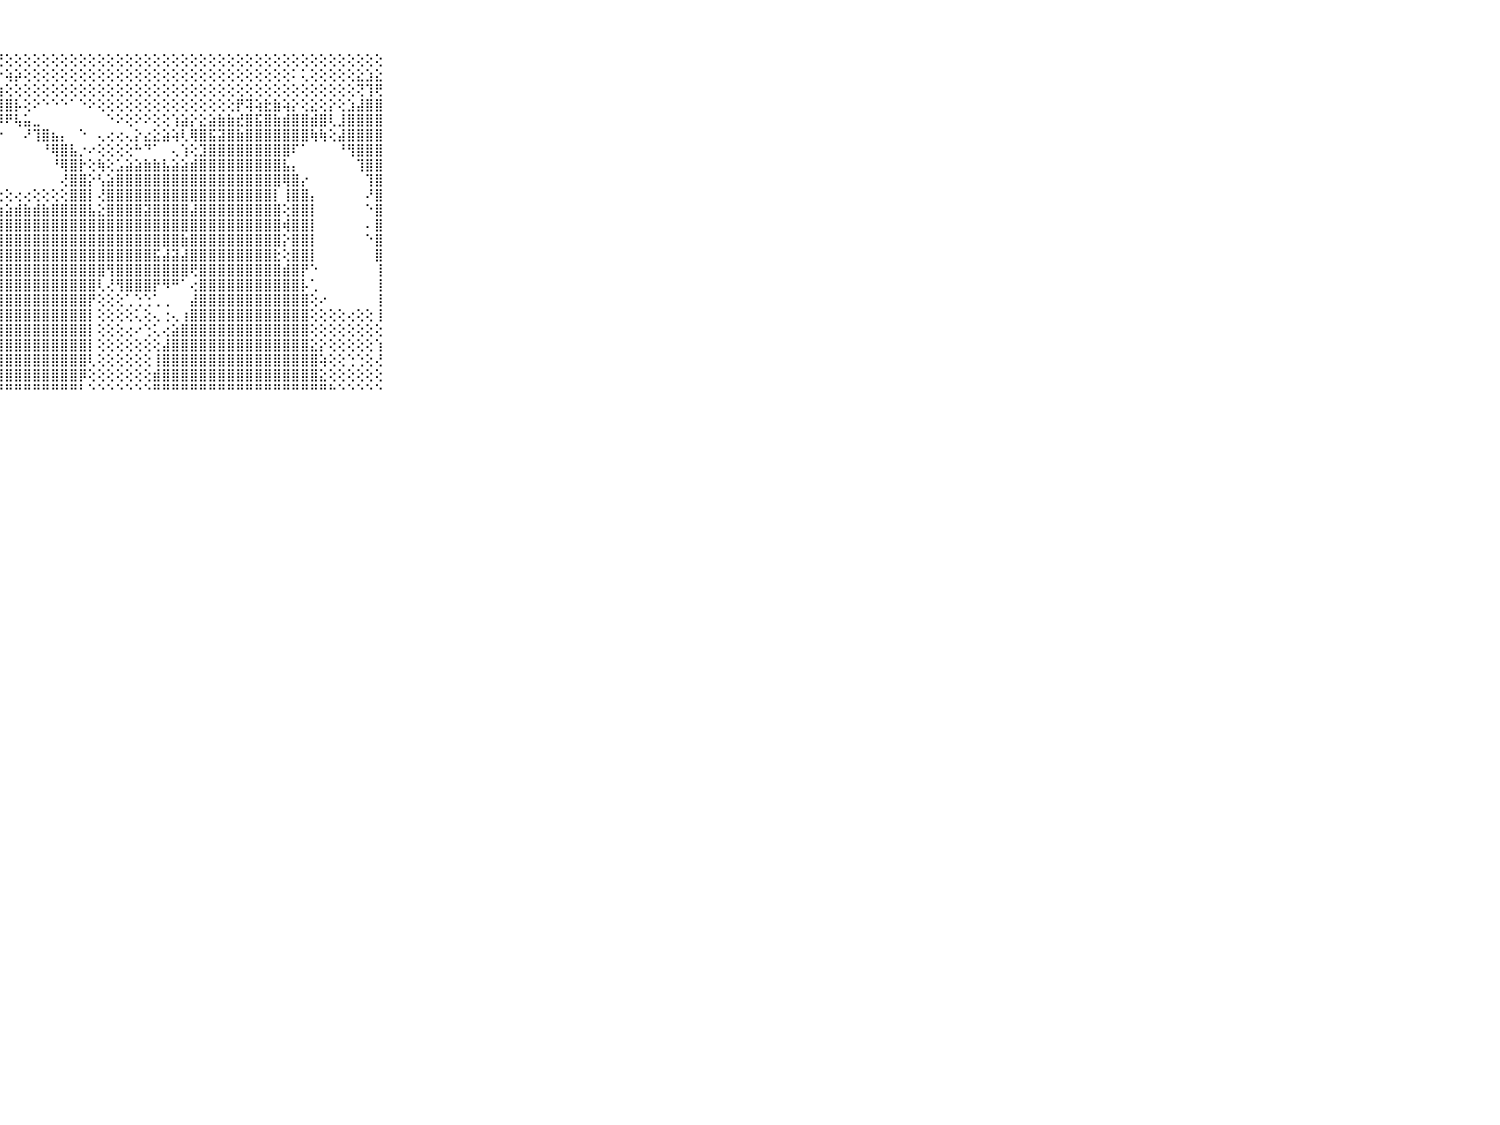

⠀⠀⠀⠀⠀⠀⠀⠀⠀⠀⠀⢕⢕⣕⣵⢗⢕⢵⡕⣝⣱⣇⡵⢕⢕⢕⢕⢜⢕⢕⢕⢕⢕⢕⢕⢕⢕⢕⢕⢕⢕⢕⢕⢕⢕⢕⢕⢕⢕⢕⢕⢕⢕⢕⢕⢕⢕⢕⢕⢕⢕⢕⢕⢕⢕⢕⢕⢕⢕⠀⠀⠀⠀⠀⠀⠀⠀⠀⠀⠀⠀
⠀⠀⠀⠀⠀⠀⠀⠀⠀⠀⠀⢕⢇⣷⣵⣯⣝⣾⣷⣷⢿⣿⣷⣷⣷⣵⣼⡕⢵⡵⢕⢕⢕⢕⢕⢕⢕⢕⢕⢕⢕⢕⢕⢕⢕⢕⢕⢕⢕⢕⢕⢕⢕⢕⢕⢕⢕⢕⢕⠅⢅⢕⢕⢕⢕⢕⣕⣱⣕⠀⠀⠀⠀⠀⠀⠀⠀⠀⠀⠀⠀
⠀⠀⠀⠀⠀⠀⠀⠀⠀⠀⠀⢝⢝⣕⣽⣿⣿⣿⣿⣿⣿⣿⣿⣿⣿⣿⣯⣷⢕⢕⢕⢕⢕⢕⢕⢕⢕⢕⢕⢕⢕⢕⢕⢕⢕⢕⢕⢕⢕⢕⢕⢕⢕⢕⢕⢕⢕⢕⢕⢕⢕⢕⢕⢕⢕⢕⢝⢹⢟⠀⠀⠀⠀⠀⠀⠀⠀⠀⠀⠀⠀
⠀⠀⠀⠀⠀⠀⠀⠀⠀⠀⠀⣷⣿⣿⣿⣿⣿⣿⣿⣿⣿⣿⣿⣿⣿⣿⣿⣿⣿⡧⢕⠕⠑⠑⠑⠁⠑⠕⢕⢕⢕⢕⢕⢕⢕⢕⢕⢕⢕⢕⢕⢕⢕⡟⢽⢵⣗⣷⢵⡕⢕⣕⢕⡕⢕⣱⣼⣿⣿⠀⠀⠀⠀⠀⠀⠀⠀⠀⠀⠀⠀
⠀⠀⠀⠀⠀⠀⠀⠀⠀⠀⠀⣟⢿⣿⣿⣿⣿⣿⣿⣿⣿⣿⣿⣿⣿⣿⣿⡿⠟⢧⣥⣀⠀⠀⠀⠀⠀⠀⠀⠑⠕⢕⠕⠕⢕⢕⢱⣵⡕⣕⣵⣷⣷⣞⣿⣯⣿⣷⣾⣿⣿⣾⣿⢇⣸⣿⣿⣿⣿⠀⠀⠀⠀⠀⠀⠀⠀⠀⠀⠀⠀
⠀⠀⠀⠀⠀⠀⠀⠀⠀⠀⠀⣿⣿⣿⣿⣿⣿⣿⣿⣿⣿⣿⣿⣿⣿⣿⡿⠑⠀⠀⠜⢹⣿⣦⡄⠀⠑⠀⢄⢔⢔⢄⡕⣔⣕⣵⢵⢇⢿⣿⣯⣽⣿⣷⣿⣿⣿⣿⣿⣿⣿⢷⢷⢕⣼⣿⣿⣿⣿⠀⠀⠀⠀⠀⠀⠀⠀⠀⠀⠀⠀
⠀⠀⠀⠀⠀⠀⠀⠀⠀⠀⠀⣿⣿⣿⣿⣿⣿⣿⣿⣿⣿⣿⣿⣿⣿⣿⠑⠀⠀⠀⠀⠀⠘⢿⣿⣧⡐⠔⢕⢕⢕⢕⠓⠙⠁⠀⢄⢱⢕⣹⣿⣿⣿⣿⣿⣿⣿⣿⣿⠏⠁⠀⠀⠀⠘⢻⣿⣿⣿⠀⠀⠀⠀⠀⠀⠀⠀⠀⠀⠀⠀
⠀⠀⠀⠀⠀⠀⠀⠀⠀⠀⠀⣿⣿⣿⣿⣿⣿⣿⣿⣿⣿⣿⣿⣿⣿⡇⠀⠀⠀⠀⠀⠀⠀⠘⢿⣿⡗⢕⢷⢕⣡⣵⣵⣷⣷⣧⣵⣵⣾⣿⣿⣿⣿⣿⣿⣿⣿⣿⣧⡄⠀⠀⠀⠀⠀⠀⢹⣿⣿⠀⠀⠀⠀⠀⠀⠀⠀⠀⠀⠀⠀
⠀⠀⠀⠀⠀⠀⠀⠀⠀⠀⠀⣿⣿⣿⣿⣿⣿⣿⣿⣿⣿⣿⣿⣿⣿⠕⠀⠀⠀⠀⠀⠀⠀⠀⢜⣿⣿⡕⢣⣵⣿⣿⣿⣿⣿⣿⣿⣿⣿⣿⣿⣿⣿⣿⣿⣿⣿⣿⢿⣿⡔⠀⠀⠀⠀⠀⠀⢹⣿⠀⠀⠀⠀⠀⠀⠀⠀⠀⠀⠀⠀
⠀⠀⠀⠀⠀⠀⠀⠀⠀⠀⠀⣿⣿⣿⣿⣿⣿⣿⣿⣿⣿⣿⣿⣿⣿⢕⢕⢕⢕⢔⢔⢕⢕⢕⢕⣿⣿⡇⢜⣿⣿⣿⣿⣿⣿⣿⣿⣿⣿⣿⣿⣿⣿⣿⣿⣿⣿⡇⢸⣿⣿⡄⠀⠀⠀⠀⠀⠜⣿⠀⠀⠀⠀⠀⠀⠀⠀⠀⠀⠀⠀
⠀⠀⠀⠀⠀⠀⠀⠀⠀⠀⠀⣿⣿⣿⣿⣿⣿⣿⣿⣿⣿⣿⣿⣿⣿⣷⣷⣷⣵⣾⣷⣾⣷⣿⣿⣿⣿⣧⣕⣿⣿⣿⣿⣽⣿⣿⣿⣿⣼⣿⣿⣿⣿⣿⣿⣿⣿⣿⢕⣿⣿⡇⠀⠀⠀⠀⠀⠑⣿⠀⠀⠀⠀⠀⠀⠀⠀⠀⠀⠀⠀
⠀⠀⠀⠀⠀⠀⠀⠀⠀⠀⠀⣿⣿⣿⣿⣿⣿⣿⣿⣿⣿⣿⣿⣿⣿⣿⣿⣿⣿⣿⣿⣿⣿⣿⣿⣿⣿⣿⣿⣿⣿⣿⣿⣿⣿⣿⣿⣿⣿⣿⣿⣿⣿⣿⣿⣿⣿⣿⢾⣿⣿⡇⠀⠀⠀⠀⠀⠄⣿⠀⠀⠀⠀⠀⠀⠀⠀⠀⠀⠀⠀
⠀⠀⠀⠀⠀⠀⠀⠀⠀⠀⠀⣿⣿⣿⣿⣿⣿⣿⣿⣿⣿⣿⣿⣿⣿⣿⣿⣿⣿⣿⣿⣿⣿⣿⣿⣿⣿⣿⣿⣿⣿⣿⣿⣿⣿⣿⣿⣷⣿⣿⣿⣿⣿⣿⣿⣿⣿⣿⡕⣿⣿⡇⠀⠀⠀⠀⠀⠑⣿⠀⠀⠀⠀⠀⠀⠀⠀⠀⠀⠀⠀
⠀⠀⠀⠀⠀⠀⠀⠀⠀⠀⠀⣿⣿⣿⣿⣿⣿⣿⣿⣿⣿⣿⣿⣿⣿⣿⣿⣿⣿⣿⣿⣿⣿⣿⣿⣿⣿⣿⣿⣿⣿⣿⣿⣿⣯⣼⣽⣼⣿⣿⣿⣿⣿⣿⣿⣿⣿⣗⢕⣿⣿⡇⠀⠀⠀⠀⠀⠀⣿⠀⠀⠀⠀⠀⠀⠀⠀⠀⠀⠀⠀
⠀⠀⠀⠀⠀⠀⠀⠀⠀⠀⠀⣿⣿⣿⣿⣿⣿⣿⣿⣿⣿⣿⣿⣿⣿⣿⣿⣿⣿⣿⣿⣿⣿⣿⣿⣿⣿⣿⣿⢻⣿⣿⣿⣿⣿⣿⣿⣿⢟⣿⣿⣿⣿⣿⣿⣿⣿⣿⣾⣿⡟⠑⠀⠀⠀⠀⠀⠀⢸⠀⠀⠀⠀⠀⠀⠀⠀⠀⠀⠀⠀
⠀⠀⠀⠀⠀⠀⠀⠀⠀⠀⠀⣿⣿⣿⣿⣿⣿⣿⣿⣿⣿⣿⣿⣿⣿⣿⣿⣿⣿⣿⣿⣿⣿⣿⣿⣿⣿⣿⢇⢜⢻⣿⣿⣿⡟⠻⠛⠁⢔⣿⣿⣿⣿⣿⣿⣿⣿⣿⣿⣿⡧⢁⠀⠀⠀⠀⠀⠀⢸⠀⠀⠀⠀⠀⠀⠀⠀⠀⠀⠀⠀
⠀⠀⠀⠀⠀⠀⠀⠀⠀⠀⠀⣿⣿⣿⣿⣿⣿⣿⣿⣿⣿⣿⣿⣿⣿⣿⣿⣿⣿⣿⣿⣿⣿⣿⣿⣿⣿⡟⢕⢕⢕⢁⢑⢑⢁⢀⠀⠀⣼⣿⣿⣿⣿⣿⣿⣿⣿⣿⣿⣿⣿⢕⠔⠀⠀⠀⠀⠀⢸⠀⠀⠀⠀⠀⠀⠀⠀⠀⠀⠀⠀
⠀⠀⠀⠀⠀⠀⠀⠀⠀⠀⠀⣿⣿⣿⣿⣿⣿⣿⣿⣿⣿⣿⣿⣿⣿⣿⣿⣿⣿⣿⣿⣿⣿⣿⣿⣿⣿⡇⢕⢕⢕⢕⢅⢕⢄⢐⢄⢰⣿⣿⣿⣿⣿⣿⣿⣿⣿⣿⣿⣿⣿⢕⢕⢕⢕⢔⢕⢕⢸⠀⠀⠀⠀⠀⠀⠀⠀⠀⠀⠀⠀
⠀⠀⠀⠀⠀⠀⠀⠀⠀⠀⠀⣿⣿⣿⣿⣿⣿⣿⣿⣿⣿⣿⣿⣿⣿⣿⣿⣿⣿⣿⣿⣿⣿⣿⣿⣿⣿⡇⢕⢕⢕⢔⠔⢑⢅⢔⣵⣿⣿⣿⣿⣿⣿⣿⣿⣿⣿⣿⣿⣿⣿⢕⢕⢕⢕⢕⢕⢕⢕⠀⠀⠀⠀⠀⠀⠀⠀⠀⠀⠀⠀
⠀⠀⠀⠀⠀⠀⠀⠀⠀⠀⠀⣿⣿⣿⣿⣿⣿⣿⣿⣿⣿⣿⣿⣿⣿⣿⣿⣿⣿⣿⣿⣿⣿⣿⣿⣿⣿⡇⢕⢕⢕⢕⢕⢕⢕⣼⣿⣿⣿⣿⣿⣿⣿⣿⣿⣿⣿⣿⣿⣿⣿⣕⡕⢕⢕⢕⢕⢕⢱⠀⠀⠀⠀⠀⠀⠀⠀⠀⠀⠀⠀
⠀⠀⠀⠀⠀⠀⠀⠀⠀⠀⠀⣿⣿⣿⣿⣿⣿⣿⣿⣿⣿⣿⣿⣿⣿⣿⣿⣿⣿⣿⣿⣿⣿⣿⣿⣿⣿⢇⢕⢕⢕⢕⢕⢕⢸⣿⣿⣿⣿⣿⣿⣿⣿⣿⣿⣿⣿⣿⣿⣿⣿⣿⢵⢕⢕⢑⢑⢕⢜⠀⠀⠀⠀⠀⠀⠀⠀⠀⠀⠀⠀
⠀⠀⠀⠀⠀⠀⠀⠀⠀⠀⠀⣿⣿⣿⣿⣿⣿⣿⣿⣿⣿⣿⣿⣿⣿⣿⣿⣿⣿⣿⣿⣿⣿⣿⣿⣿⡿⢕⢕⢕⢕⢕⢕⢕⣾⣿⣿⣿⣿⣿⣿⣿⣿⣿⣿⣿⣿⣿⣿⣿⣿⣿⣕⢕⢕⢕⢕⢕⢕⠀⠀⠀⠀⠀⠀⠀⠀⠀⠀⠀⠀
⠀⠀⠀⠀⠀⠀⠀⠀⠀⠀⠀⠛⠛⠛⠛⠛⠛⠛⠛⠛⠛⠛⠛⠛⠛⠛⠛⠛⠛⠛⠛⠛⠛⠛⠛⠛⠃⠑⠑⠑⠑⠑⠑⠑⠛⠛⠛⠛⠛⠛⠛⠛⠛⠛⠛⠛⠛⠛⠛⠛⠛⠛⠛⠓⠑⠑⠑⠑⠑⠀⠀⠀⠀⠀⠀⠀⠀⠀⠀⠀⠀